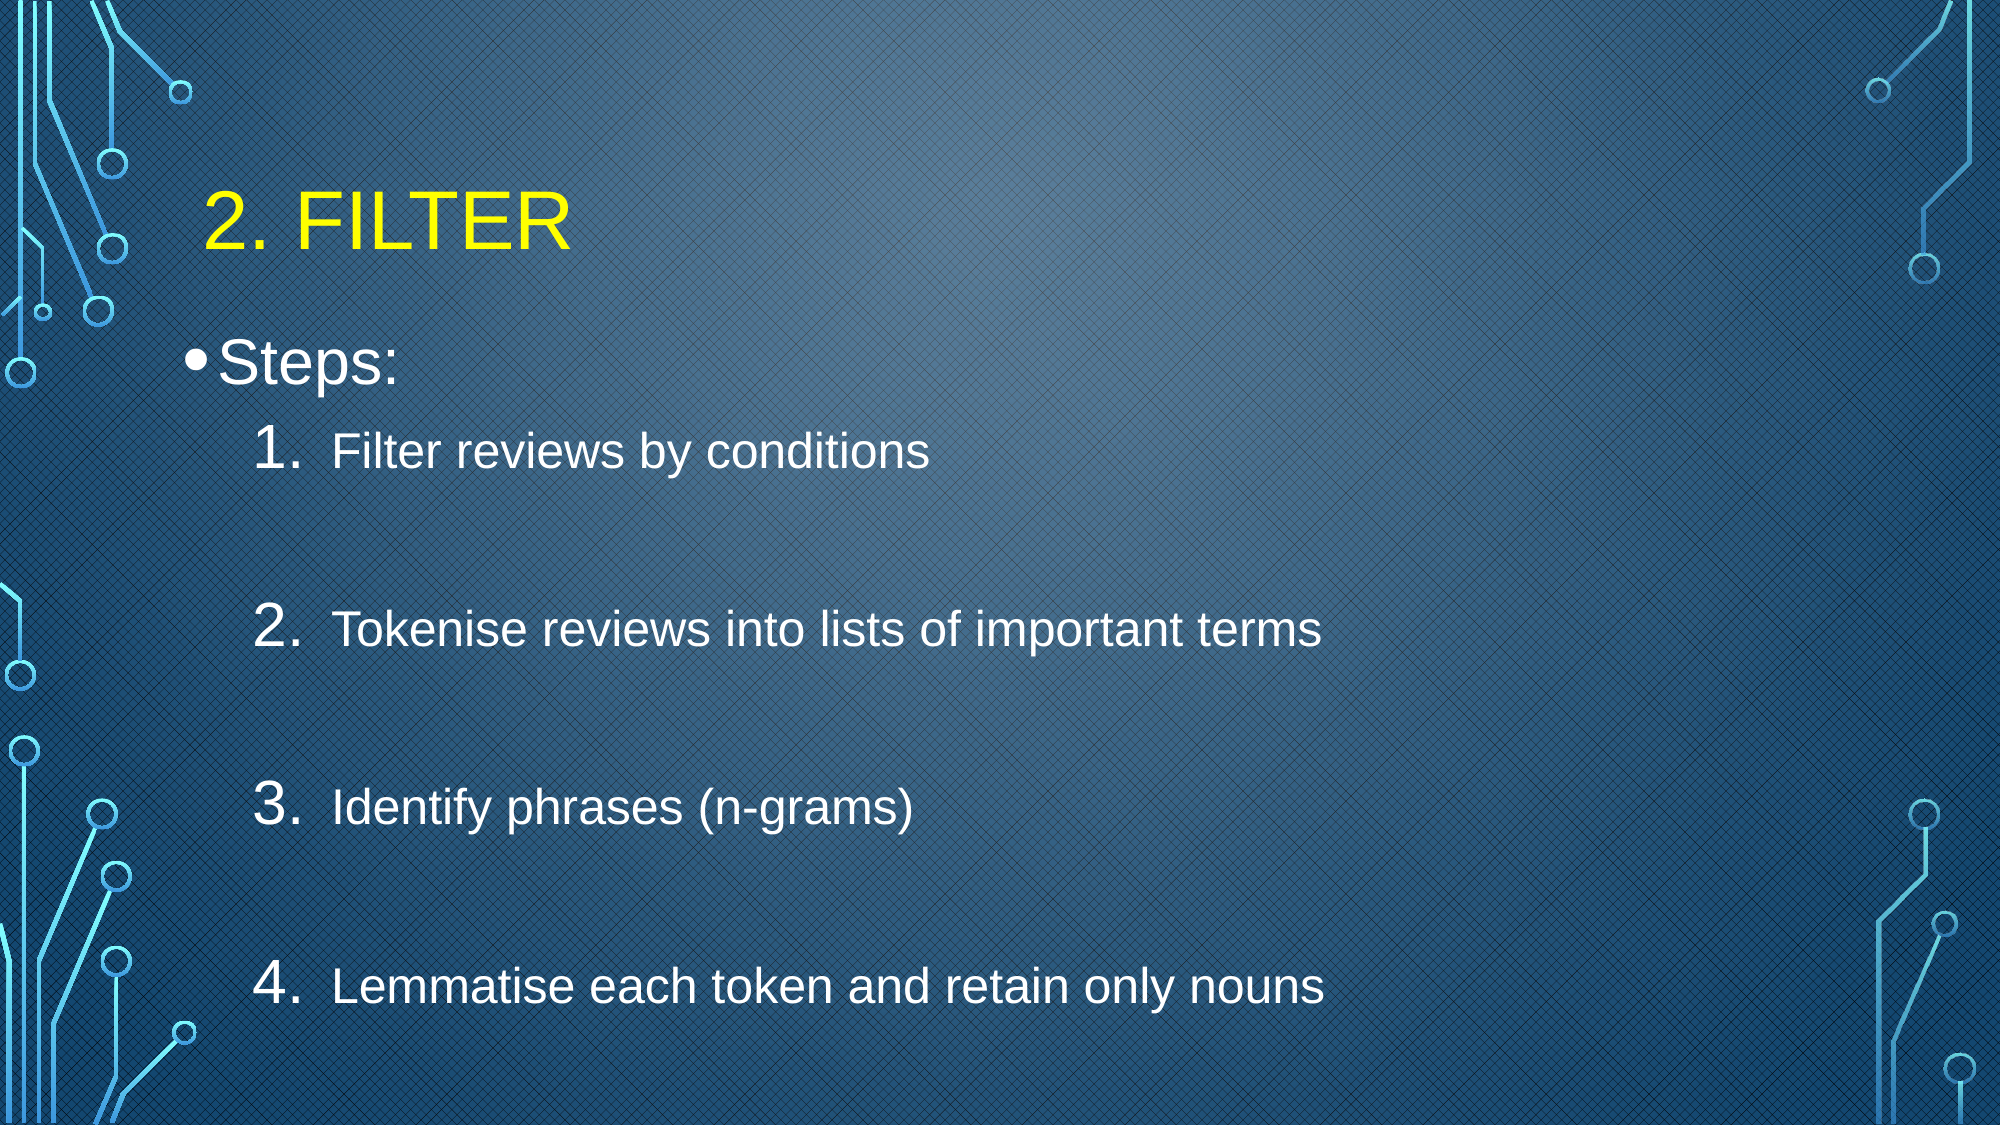

# 2. FILTER
Steps:
Filter reviews by conditions

Tokenise reviews into lists of important terms

Identify phrases (n-grams)

Lemmatise each token and retain only nouns